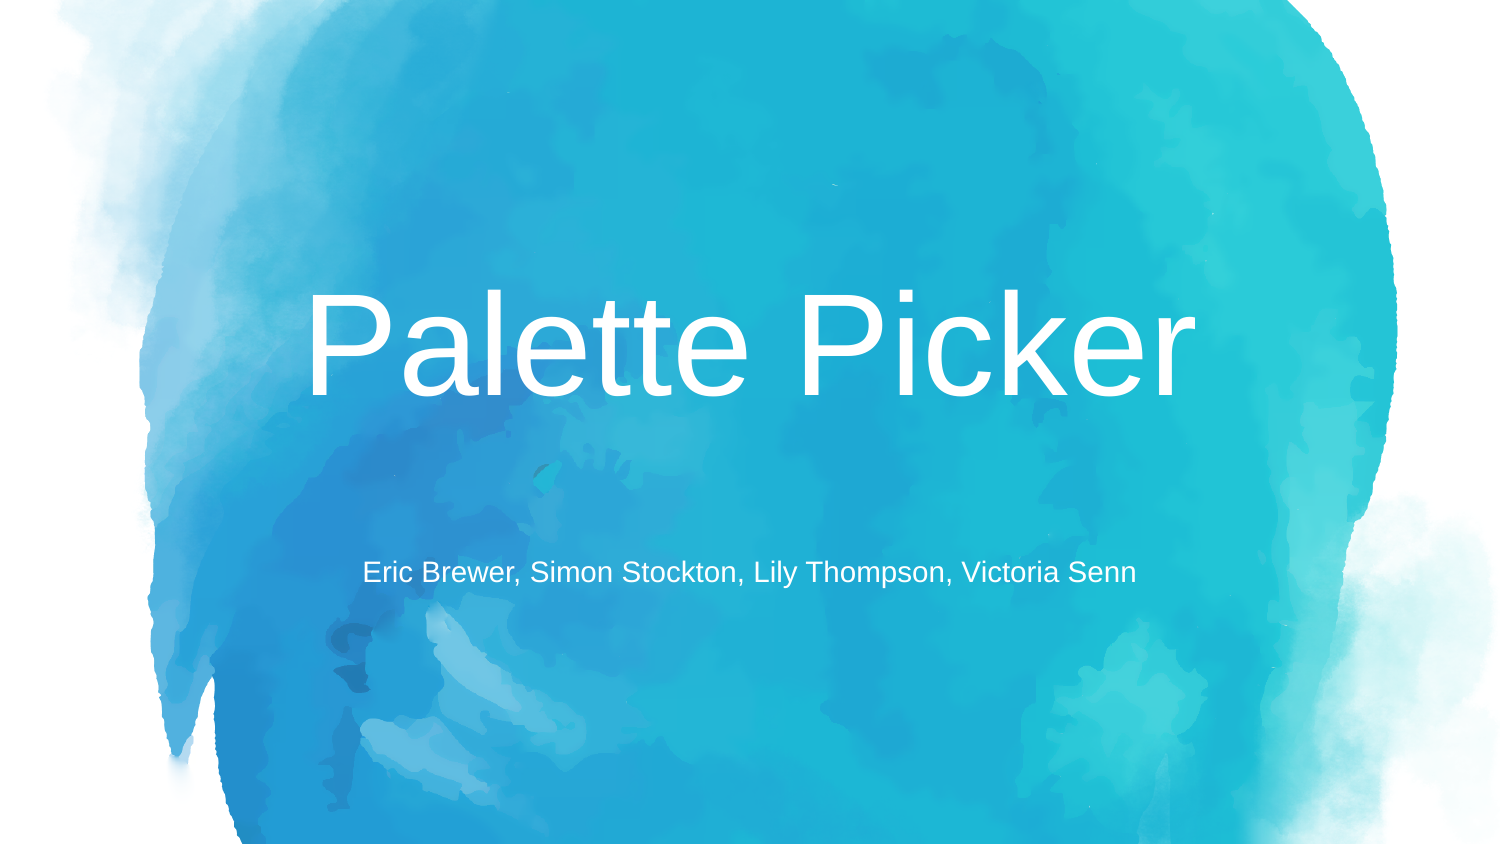

# Palette Picker
Eric Brewer, Simon Stockton, Lily Thompson, Victoria Senn